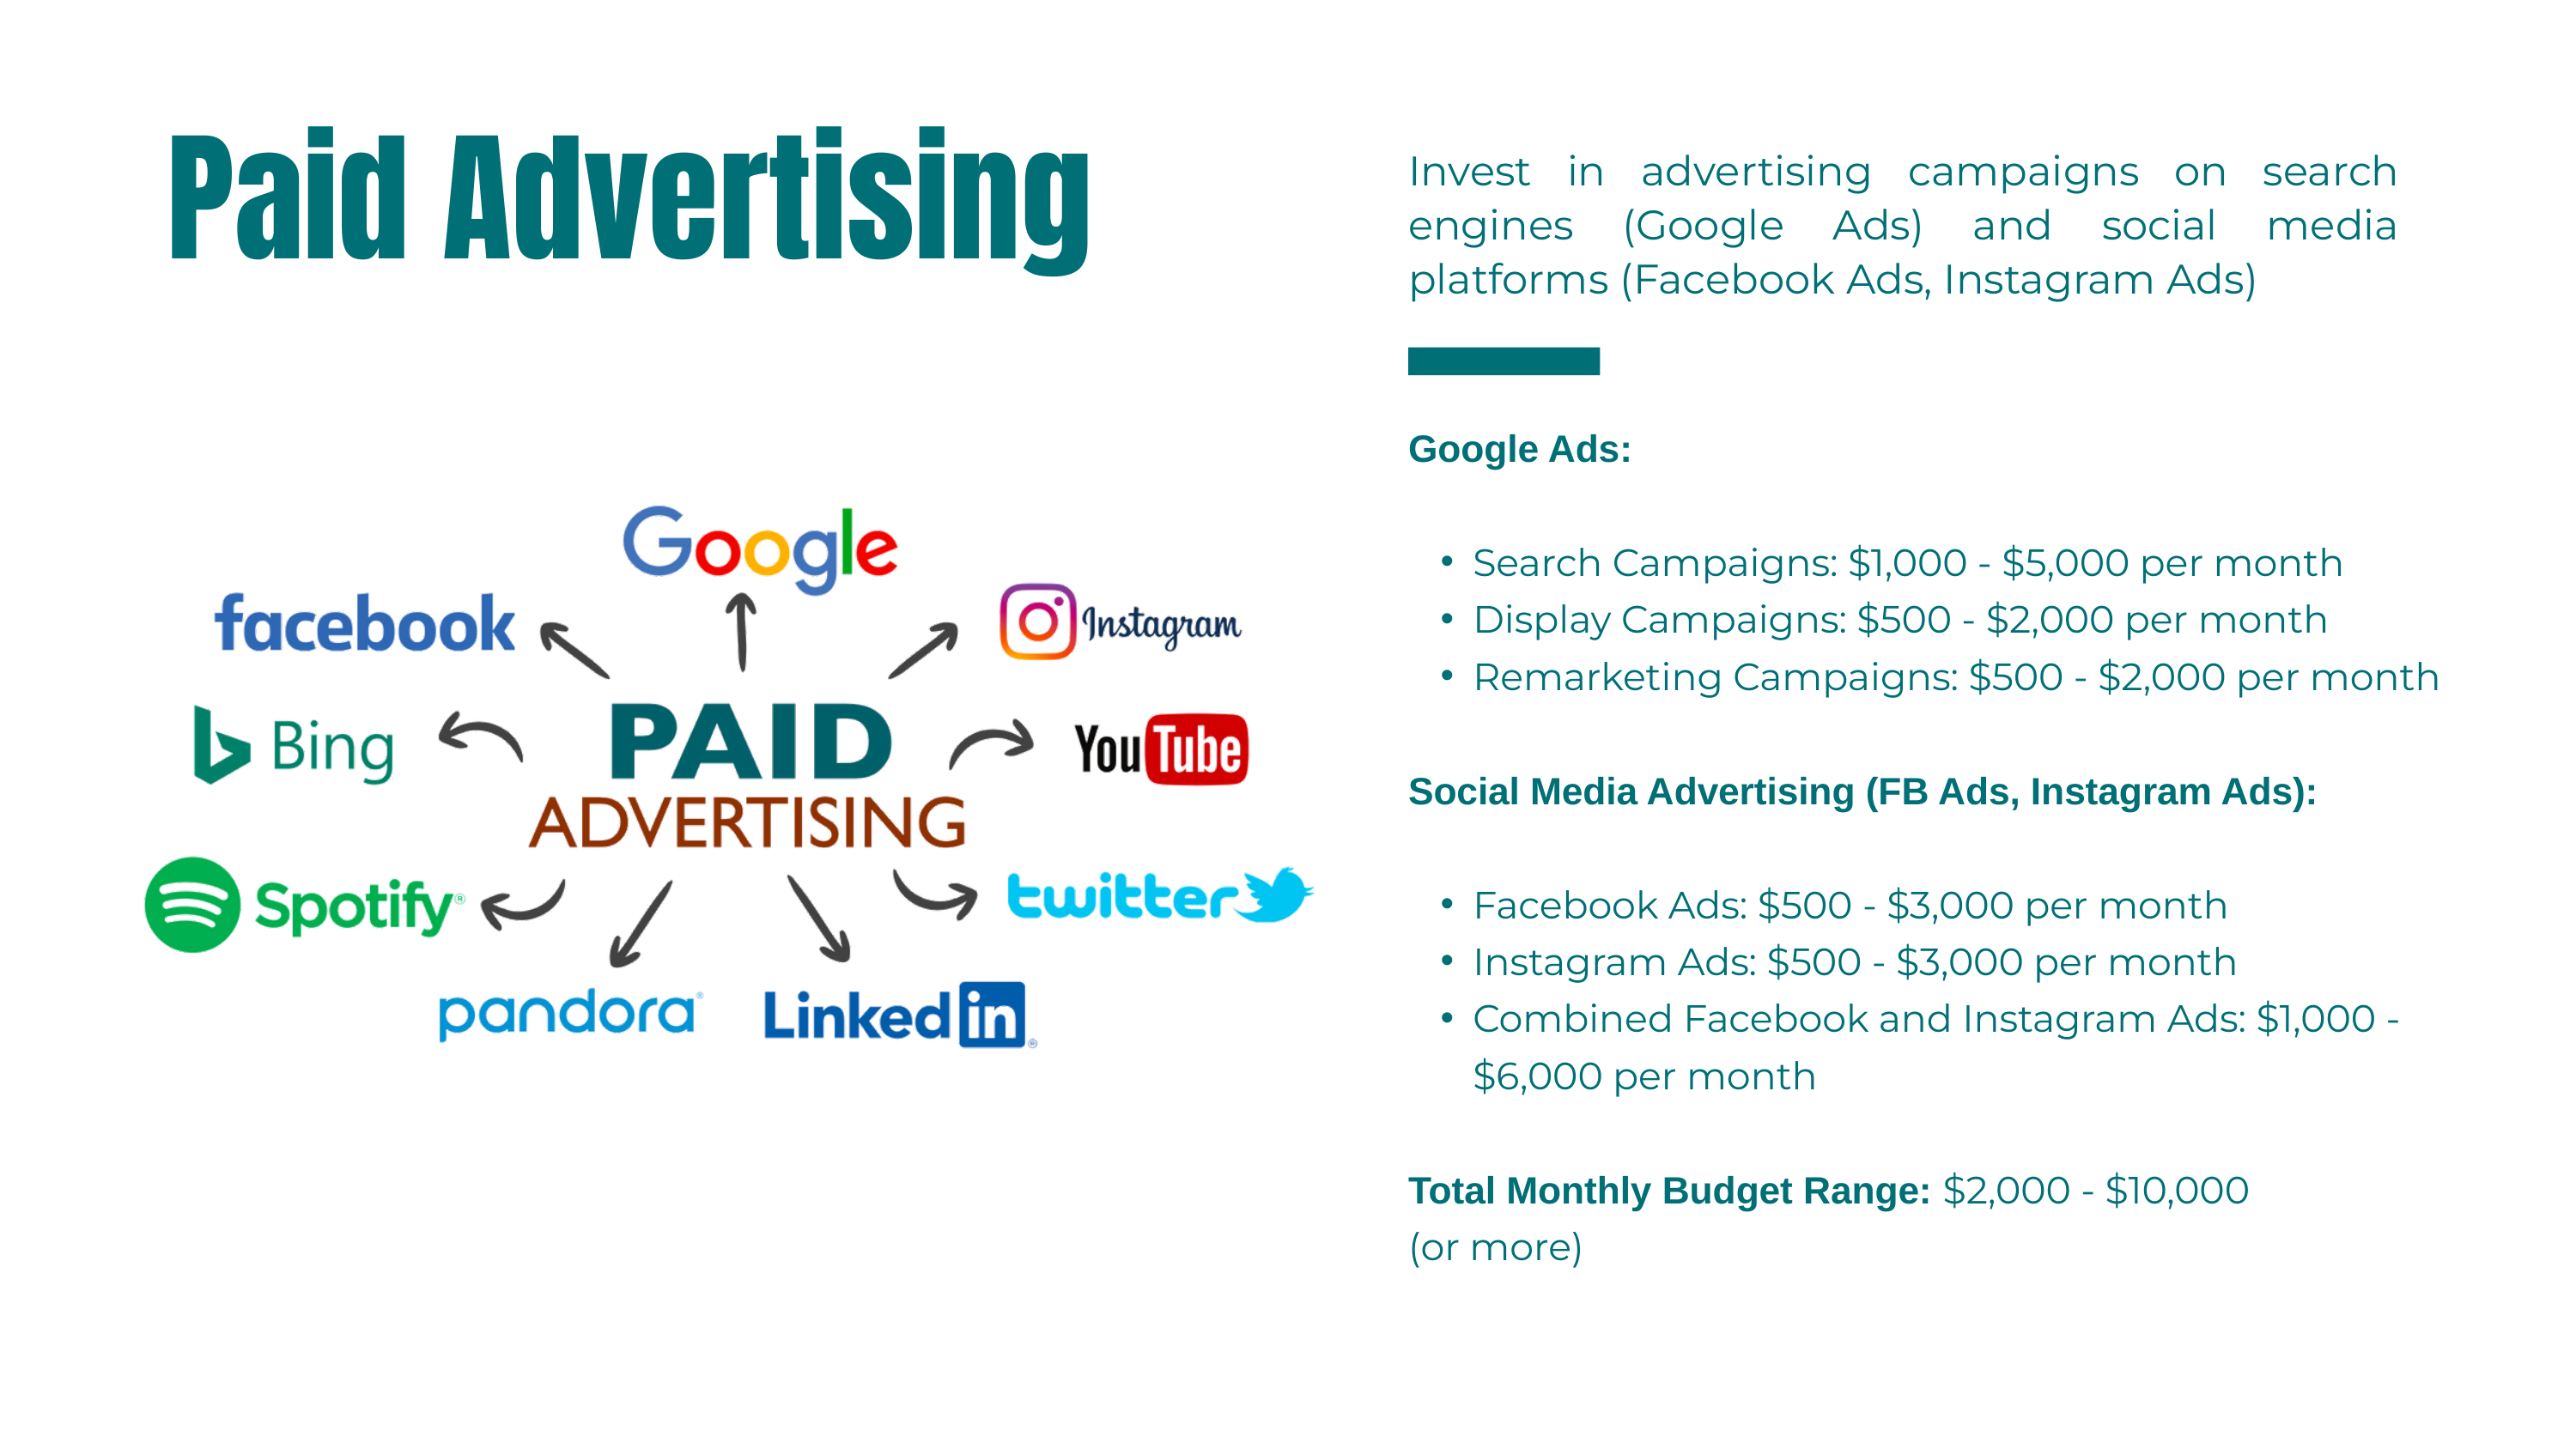

Paid Advertising
Paid Advertising
Invest in advertising campaigns on search engines (Google Ads) and social media platforms (Facebook Ads, Instagram Ads)

Google Ads:

Search Campaigns: $1,000 - $5,000 per month
Display Campaigns: $500 - $2,000 per month
Remarketing Campaigns: $500 - $2,000 per month

Social Media Advertising (FB Ads, Instagram Ads):

Facebook Ads: $500 - $3,000 per month
Instagram Ads: $500 - $3,000 per month
Combined Facebook and Instagram Ads: $1,000 - $6,000 per month

Total Monthly Budget Range: $2,000 - $10,000
(or more)